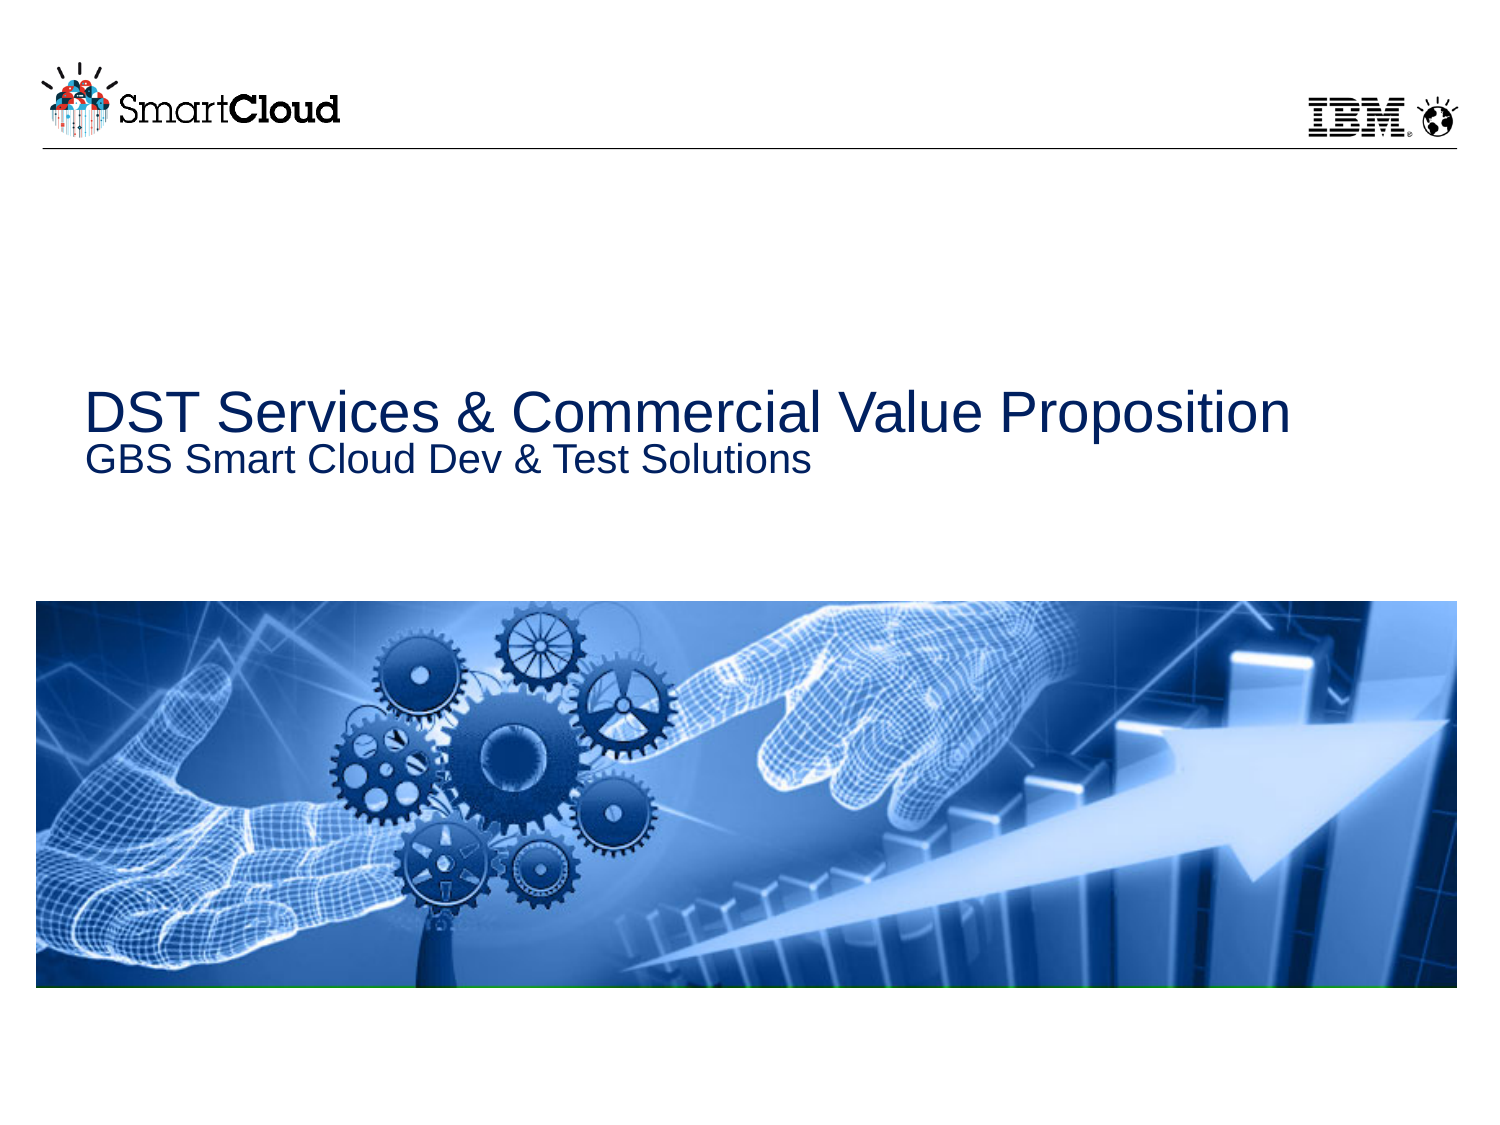

# DST Services & Commercial Value Proposition GBS Smart Cloud Dev & Test Solutions